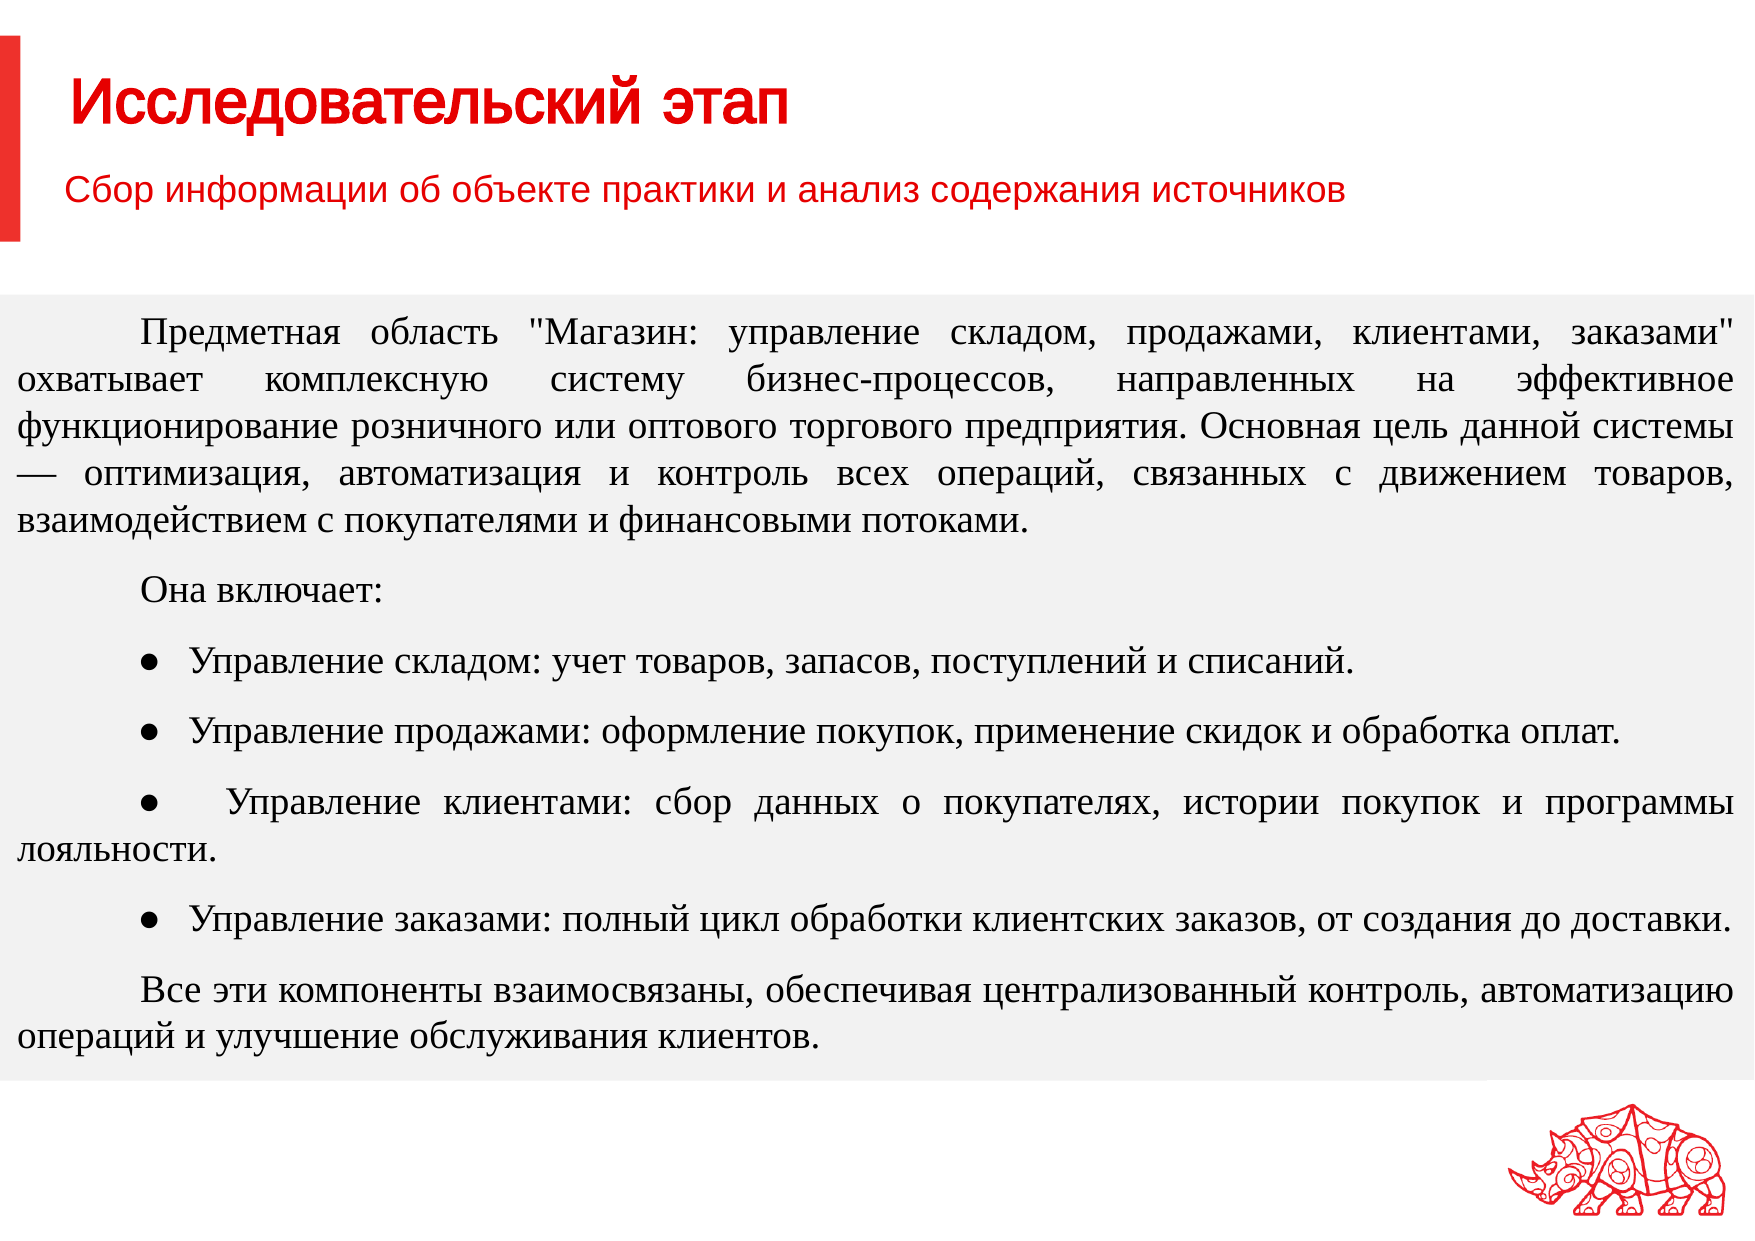

# Исследовательский этап
Сбор информации об объекте практики и анализ содержания источников
Предметная область "Магазин: управление складом, продажами, клиентами, заказами" охватывает комплексную систему бизнес-процессов, направленных на эффективное функционирование розничного или оптового торгового предприятия. Основная цель данной системы — оптимизация, автоматизация и контроль всех операций, связанных с движением товаров, взаимодействием с покупателями и финансовыми потоками.
Она включает:
⦁   Управление складом: учет товаров, запасов, поступлений и списаний.
⦁   Управление продажами: оформление покупок, применение скидок и обработка оплат.
⦁   Управление клиентами: сбор данных о покупателях, истории покупок и программы лояльности.
⦁   Управление заказами: полный цикл обработки клиентских заказов, от создания до доставки.
Все эти компоненты взаимосвязаны, обеспечивая централизованный контроль, автоматизацию операций и улучшение обслуживания клиентов.